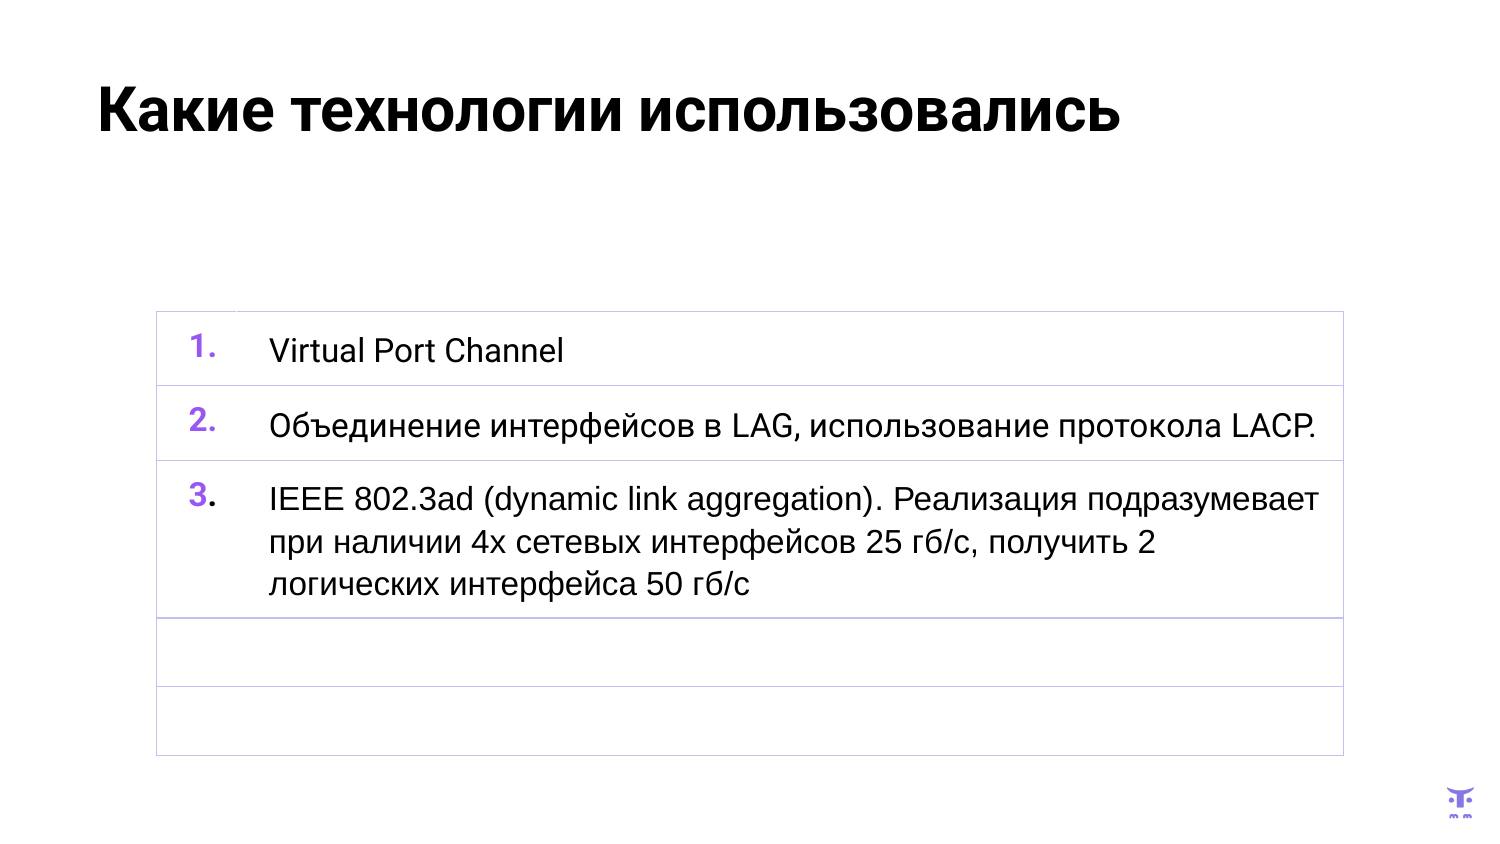

# Какие технологии использовались

| 1. | Virtual Port Channel |
| --- | --- |
| 2. | Объединение интерфейсов в LAG, использование протокола LACP. |
| 3. | IEEE 802.3ad (dynamic link aggregation). Реализация подразумевает при наличии 4х сетевых интерфейсов 25 гб/с, получить 2 логических интерфейса 50 гб/c |
|  |  |
|  |  |